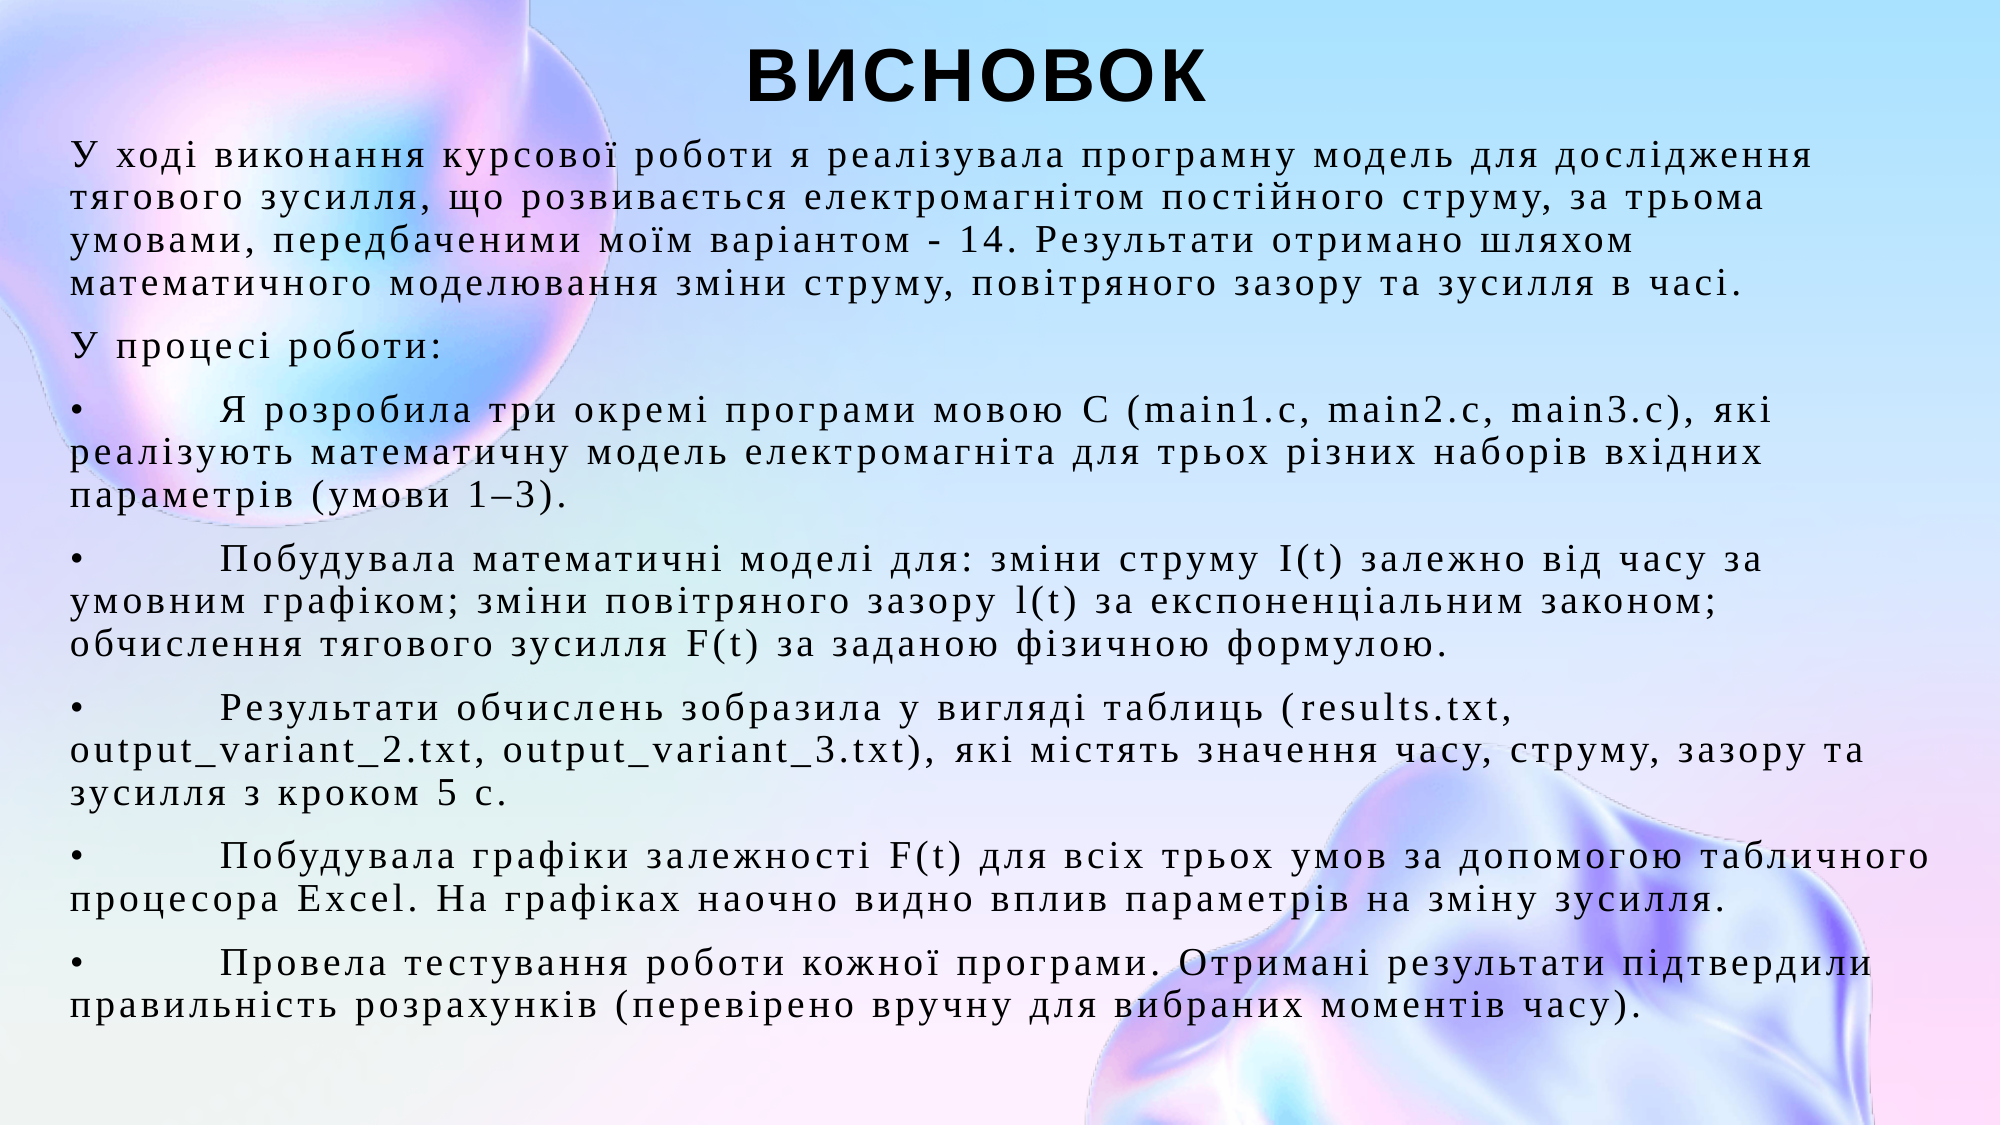

# ВИСНОВОК
У ході виконання курсової роботи я реалізувала програмну модель для дослідження тягового зусилля, що розвивається електромагнітом постійного струму, за трьома умовами, передбаченими моїм варіантом - 14. Результати отримано шляхом математичного моделювання зміни струму, повітряного зазору та зусилля в часі.
У процесі роботи:
•	Я розробила три окремі програми мовою C (main1.c, main2.c, main3.c), які реалізують математичну модель електромагніта для трьох різних наборів вхідних параметрів (умови 1–3).
•	Побудувала математичні моделі для: зміни струму I(t) залежно від часу за умовним графіком; зміни повітряного зазору l(t) за експоненціальним законом; обчислення тягового зусилля F(t) за заданою фізичною формулою.
•	Результати обчислень зобразила у вигляді таблиць (results.txt, output_variant_2.txt, output_variant_3.txt), які містять значення часу, струму, зазору та зусилля з кроком 5 с.
•	Побудувала графіки залежності F(t) для всіх трьох умов за допомогою табличного процесора Excel. На графіках наочно видно вплив параметрів на зміну зусилля.
•	Провела тестування роботи кожної програми. Отримані результати підтвердили правильність розрахунків (перевірено вручну для вибраних моментів часу).